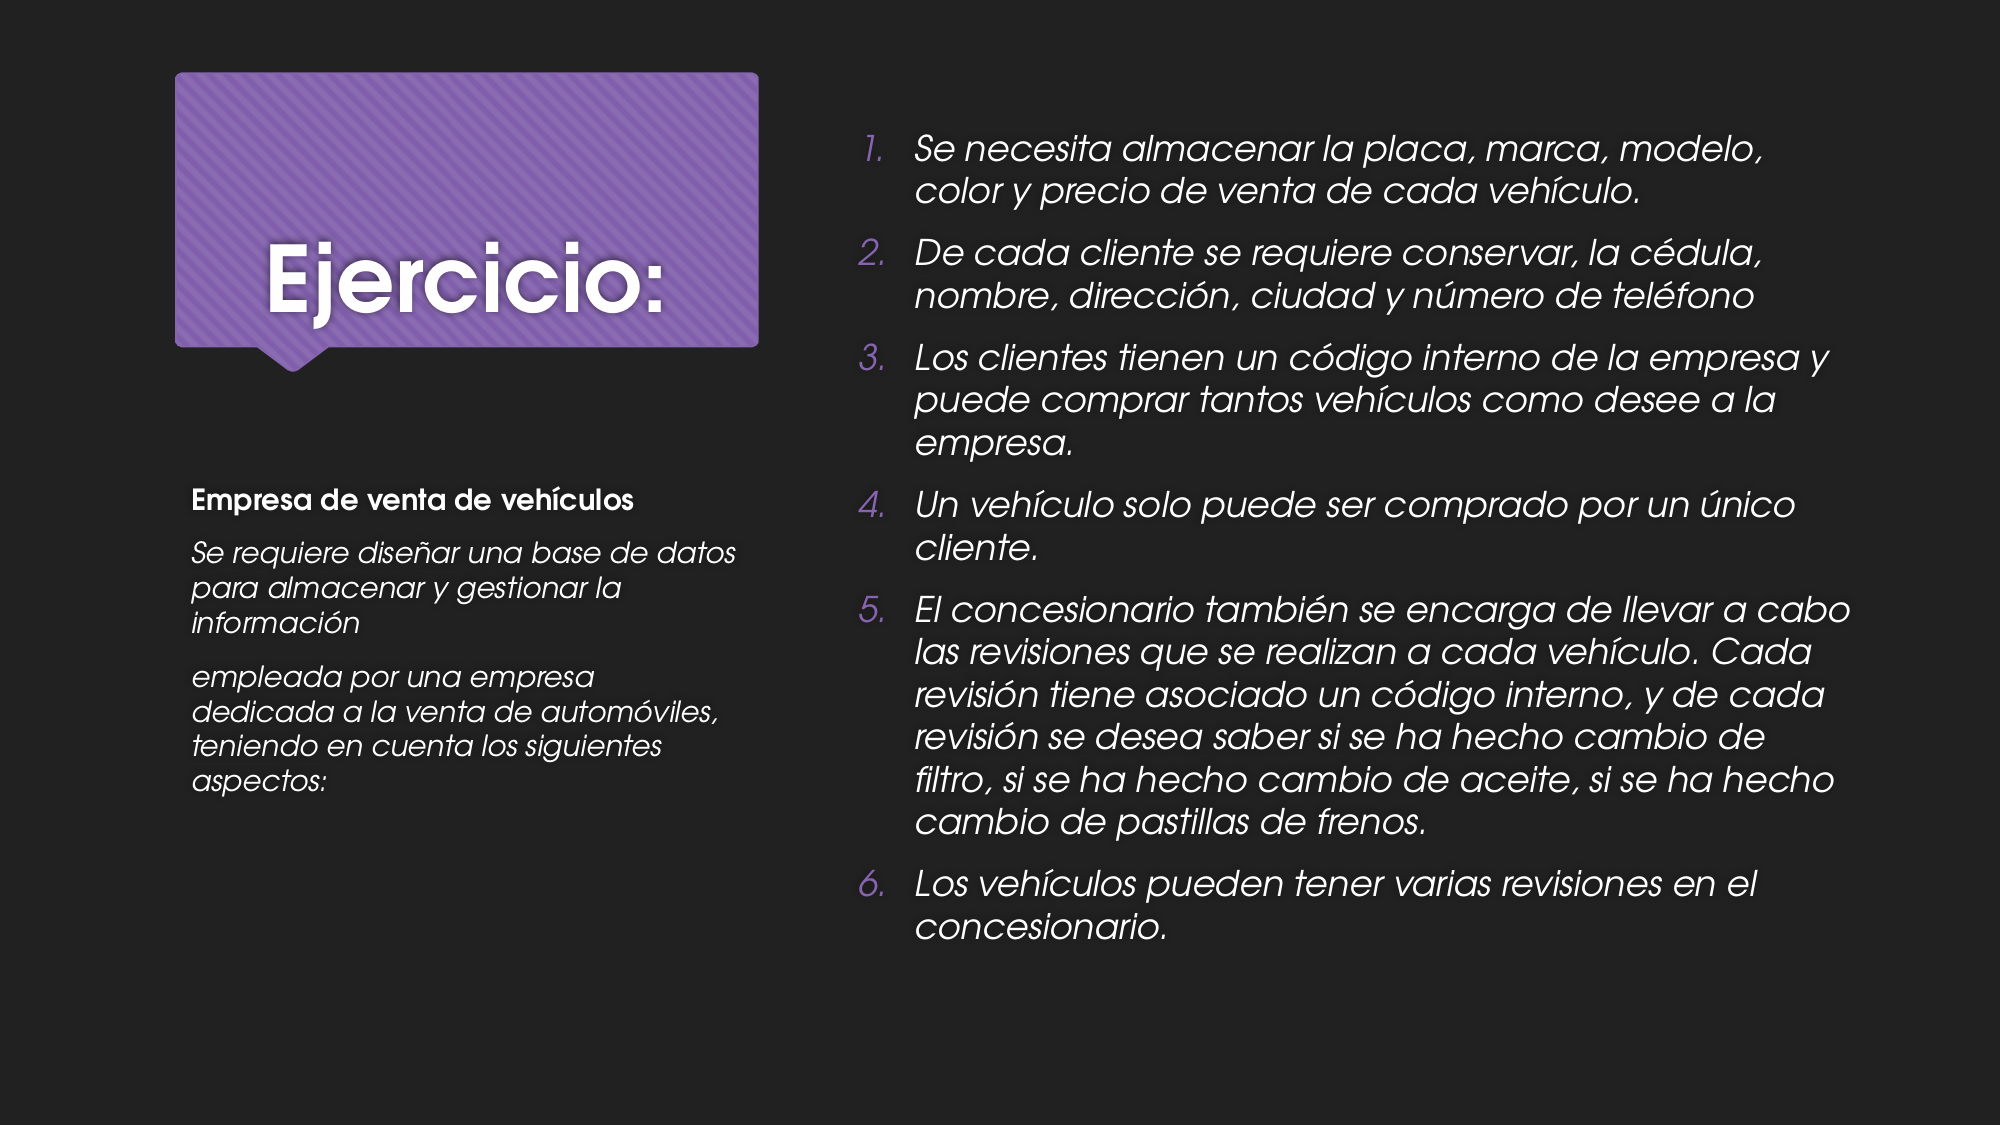

# Ejercicio:
Se necesita almacenar la placa, marca, modelo, color y precio de venta de cada vehículo.
De cada cliente se requiere conservar, la cédula, nombre, dirección, ciudad y número de teléfono
Los clientes tienen un código interno de la empresa y puede comprar tantos vehículos como desee a la empresa.
Un vehículo solo puede ser comprado por un único cliente.
El concesionario también se encarga de llevar a cabo las revisiones que se realizan a cada vehículo. Cada revisión tiene asociado un código interno, y de cada revisión se desea saber si se ha hecho cambio de filtro, si se ha hecho cambio de aceite, si se ha hecho cambio de pastillas de frenos.
Los vehículos pueden tener varias revisiones en el concesionario.
Empresa de venta de vehículos
Se requiere diseñar una base de datos para almacenar y gestionar la información
empleada por una empresa dedicada a la venta de automóviles, teniendo en cuenta los siguientes aspectos: